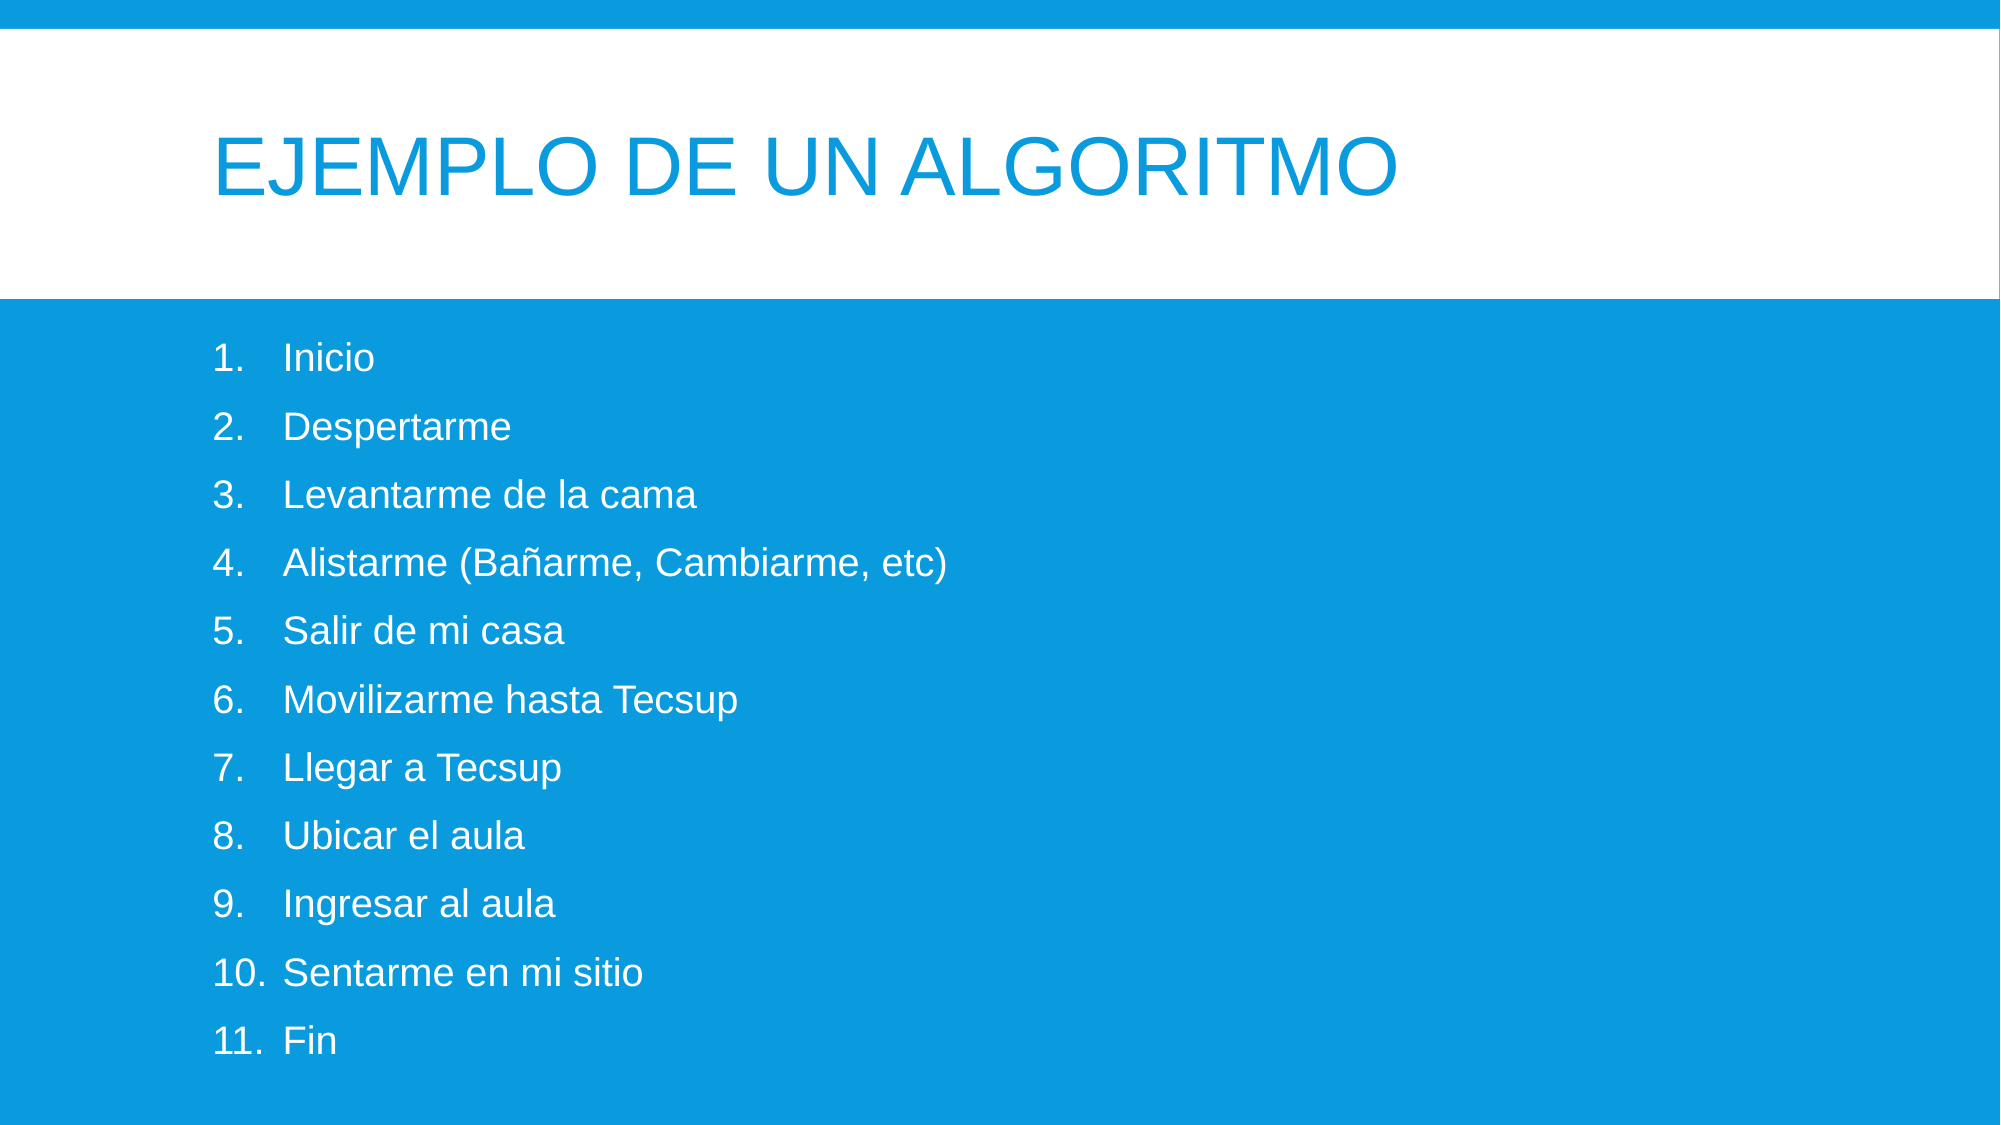

# EJEMPLO DE UN ALGORITMO
Inicio
Despertarme
Levantarme de la cama
Alistarme (Bañarme, Cambiarme, etc)
Salir de mi casa
Movilizarme hasta Tecsup
Llegar a Tecsup
Ubicar el aula
Ingresar al aula
Sentarme en mi sitio
Fin